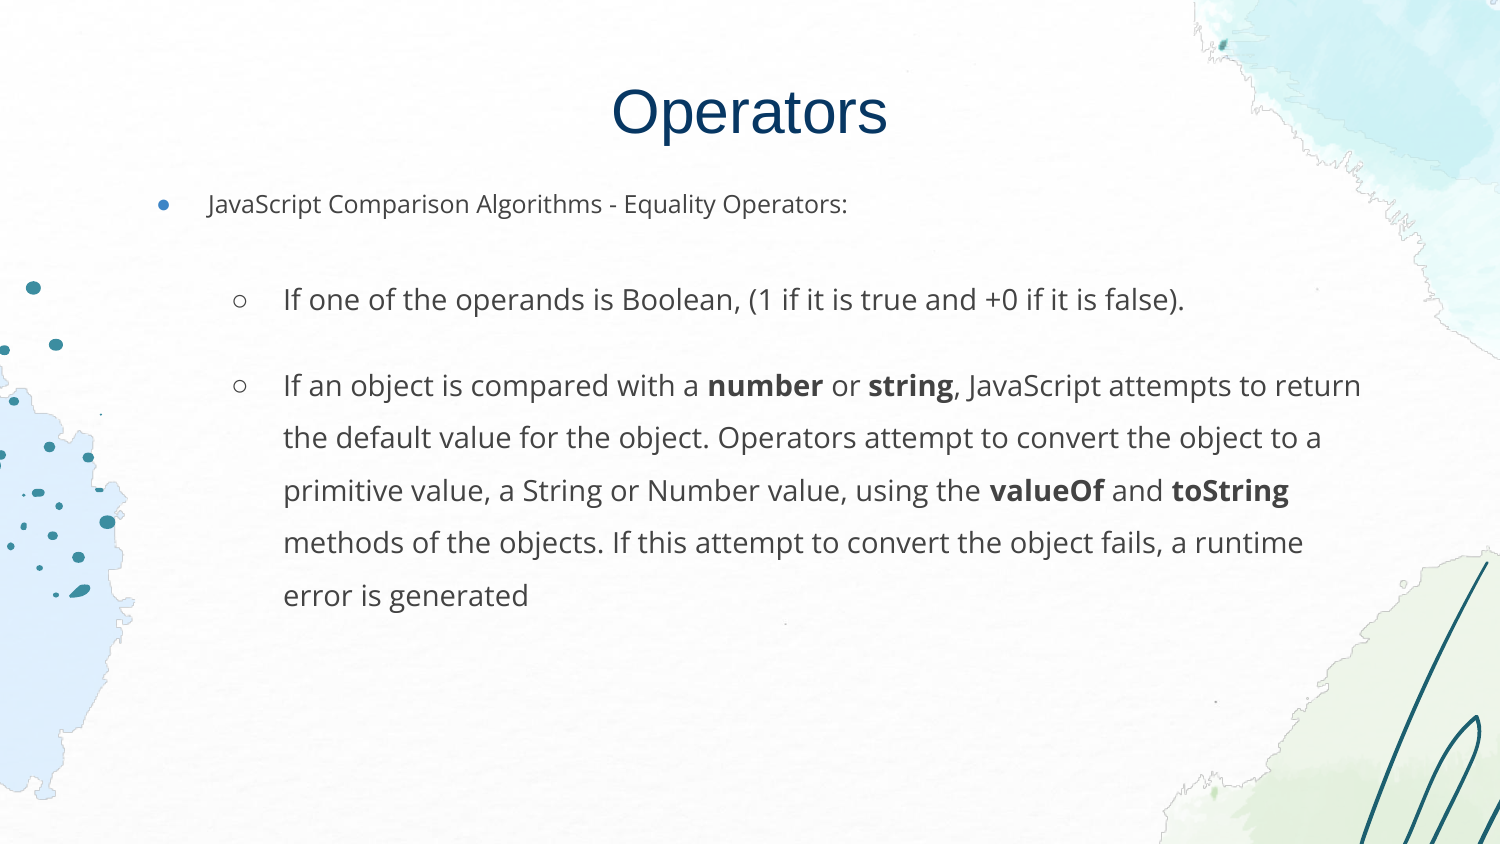

# Operators
JavaScript Comparison Algorithms - Equality Operators:

If one of the operands is Boolean, (1 if it is true and +0 if it is false).
If an object is compared with a number or string, JavaScript attempts to return the default value for the object. Operators attempt to convert the object to a primitive value, a String or Number value, using the valueOf and toString methods of the objects. If this attempt to convert the object fails, a runtime error is generated